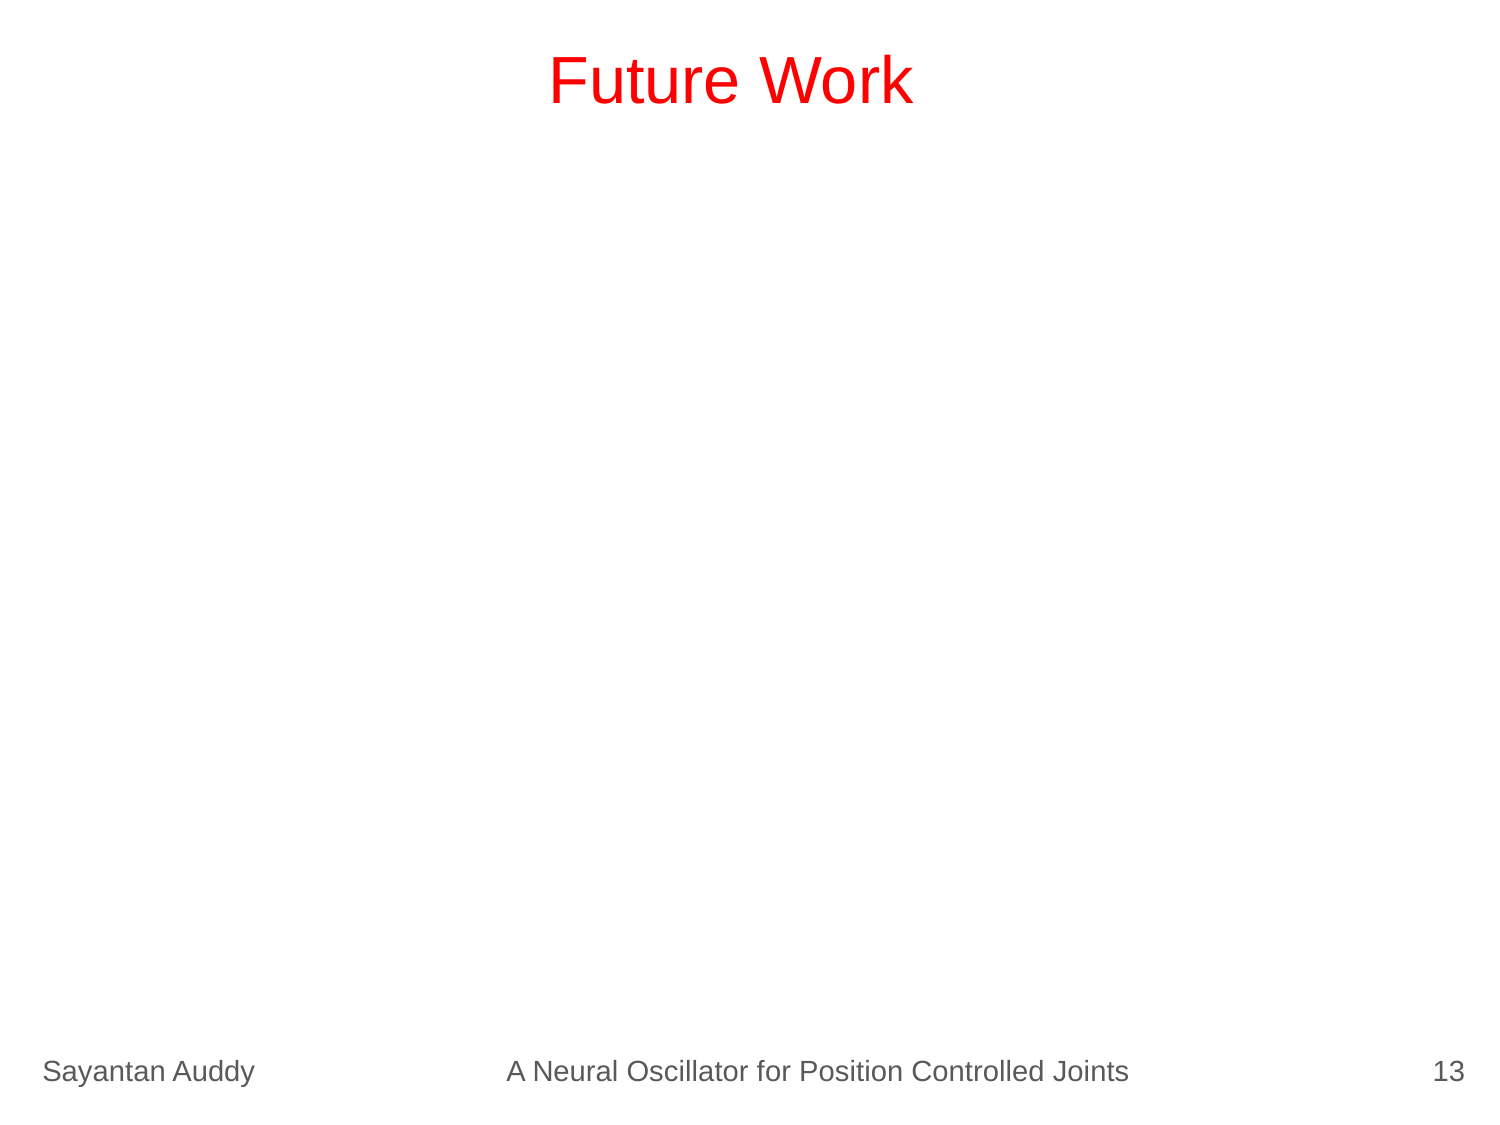

# Future Work

Sayantan Auddy
A Neural Oscillator for Position Controlled Joints
13